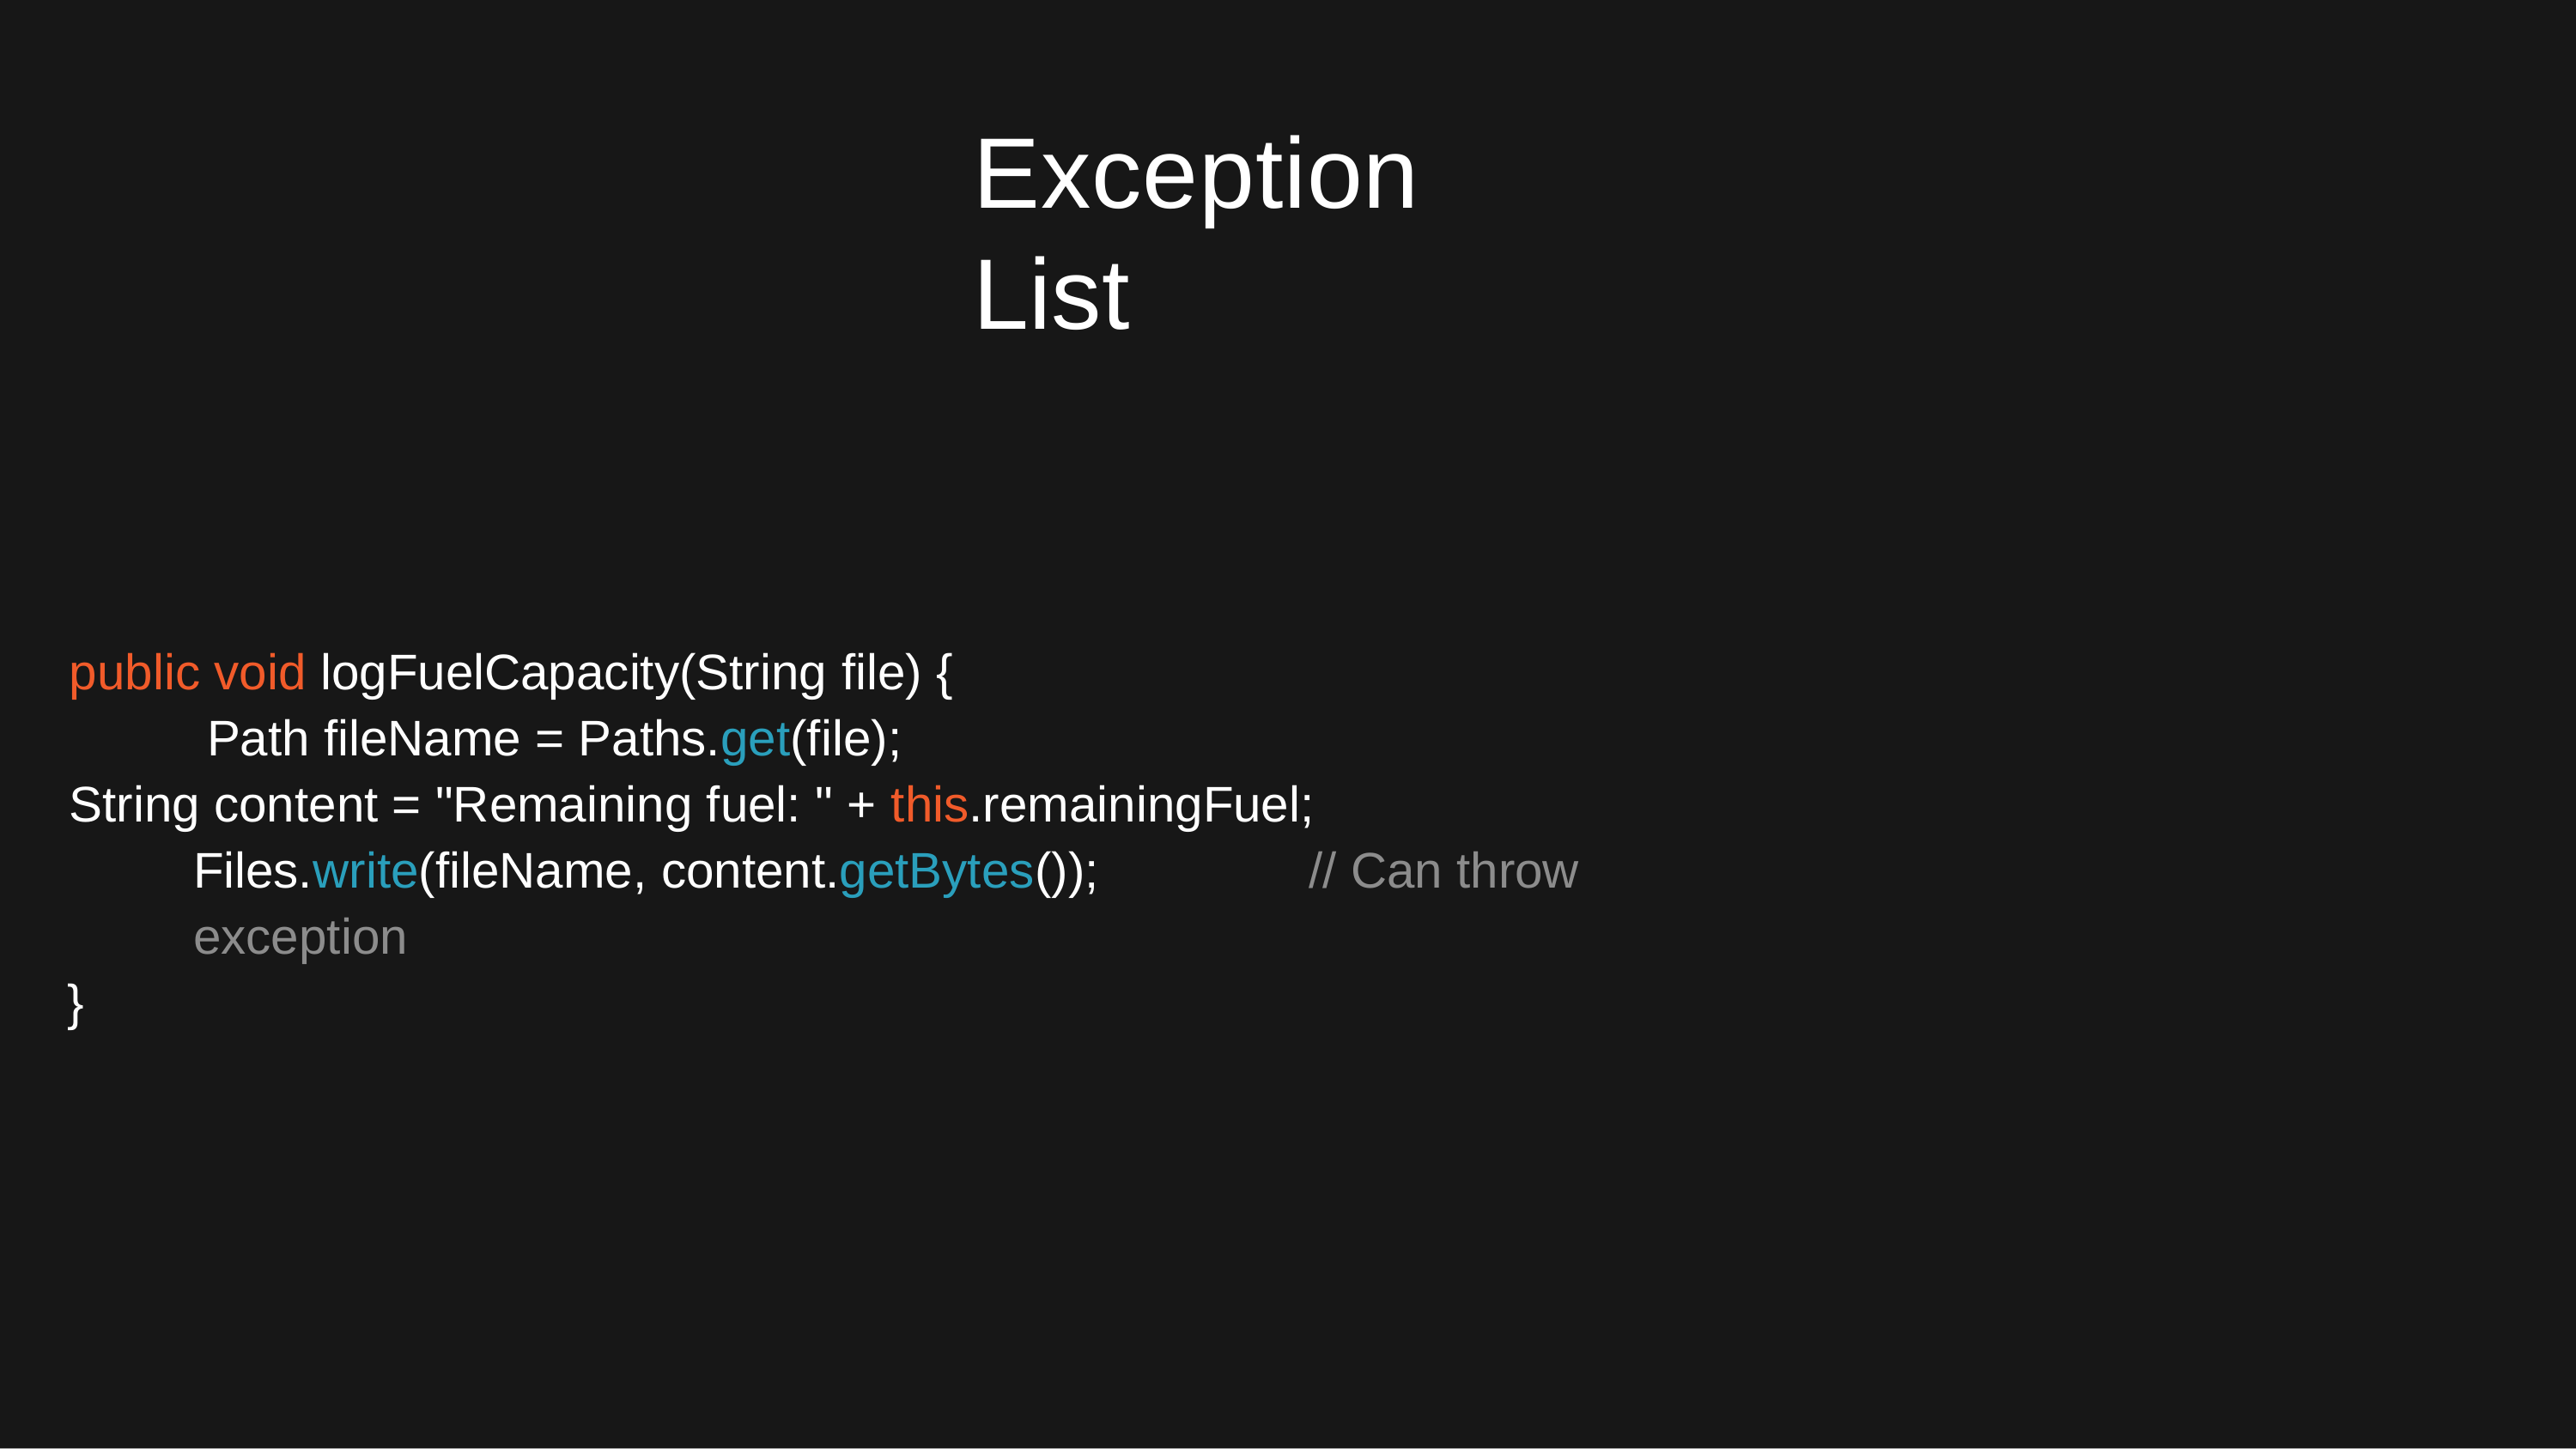

# Exception List
public void logFuelCapacity(String file) {  Path fileName = Paths.get(file);
String content = "Remaining fuel: " + this.remainingFuel;  Files.write(fileName, content.getBytes());	// Can throw exception
}
22